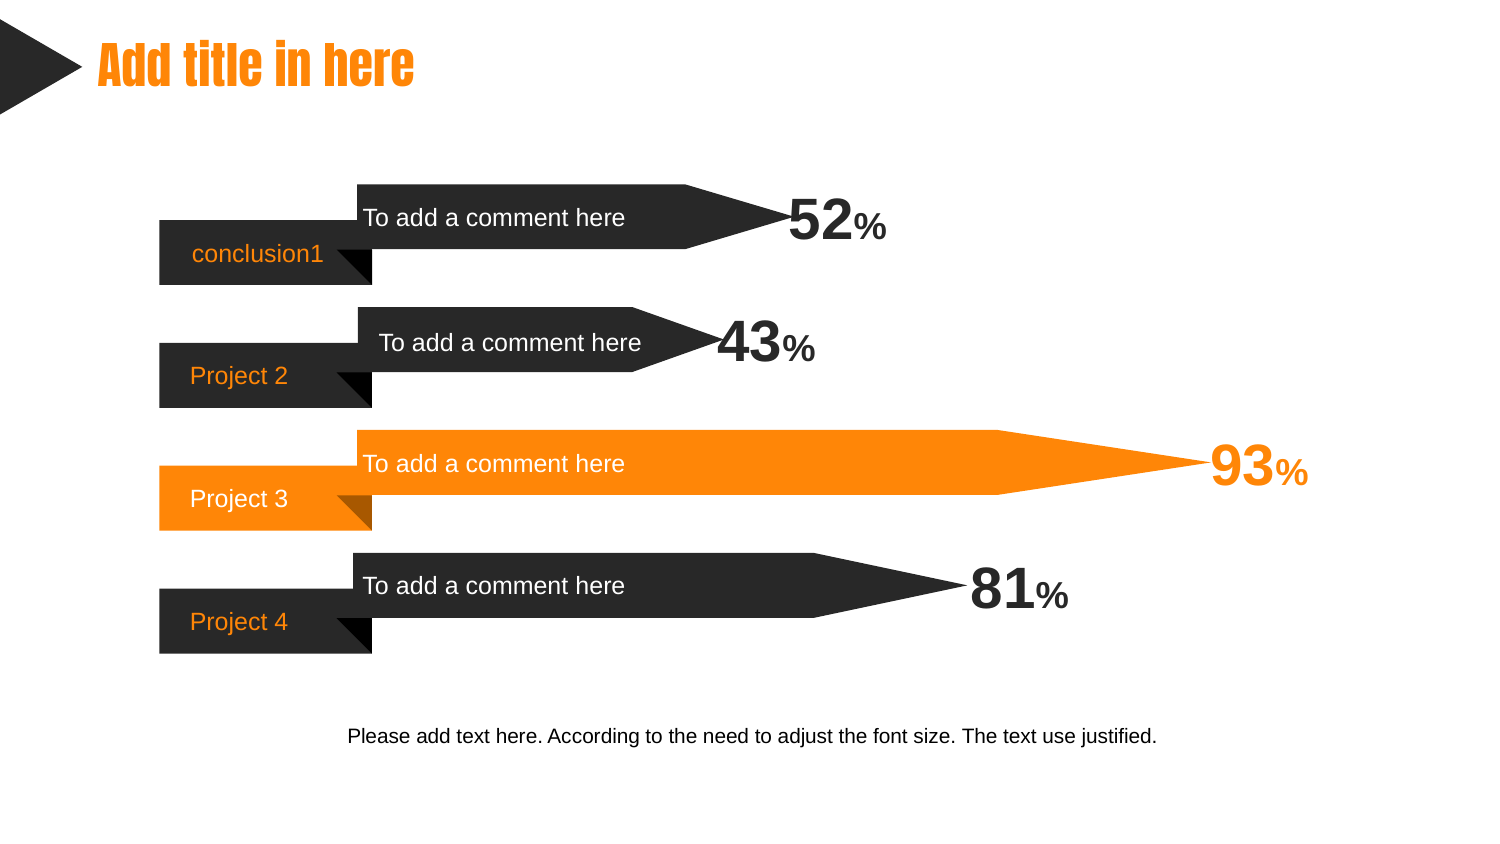

Add title in here
52%

To add a comment here

conclusion1

43%

To add a comment here

Project 2

93%

To add a comment here

Project 3

81%

To add a comment here

Project 4

Please add text here. According to the need to adjust the font size. The text use justified.